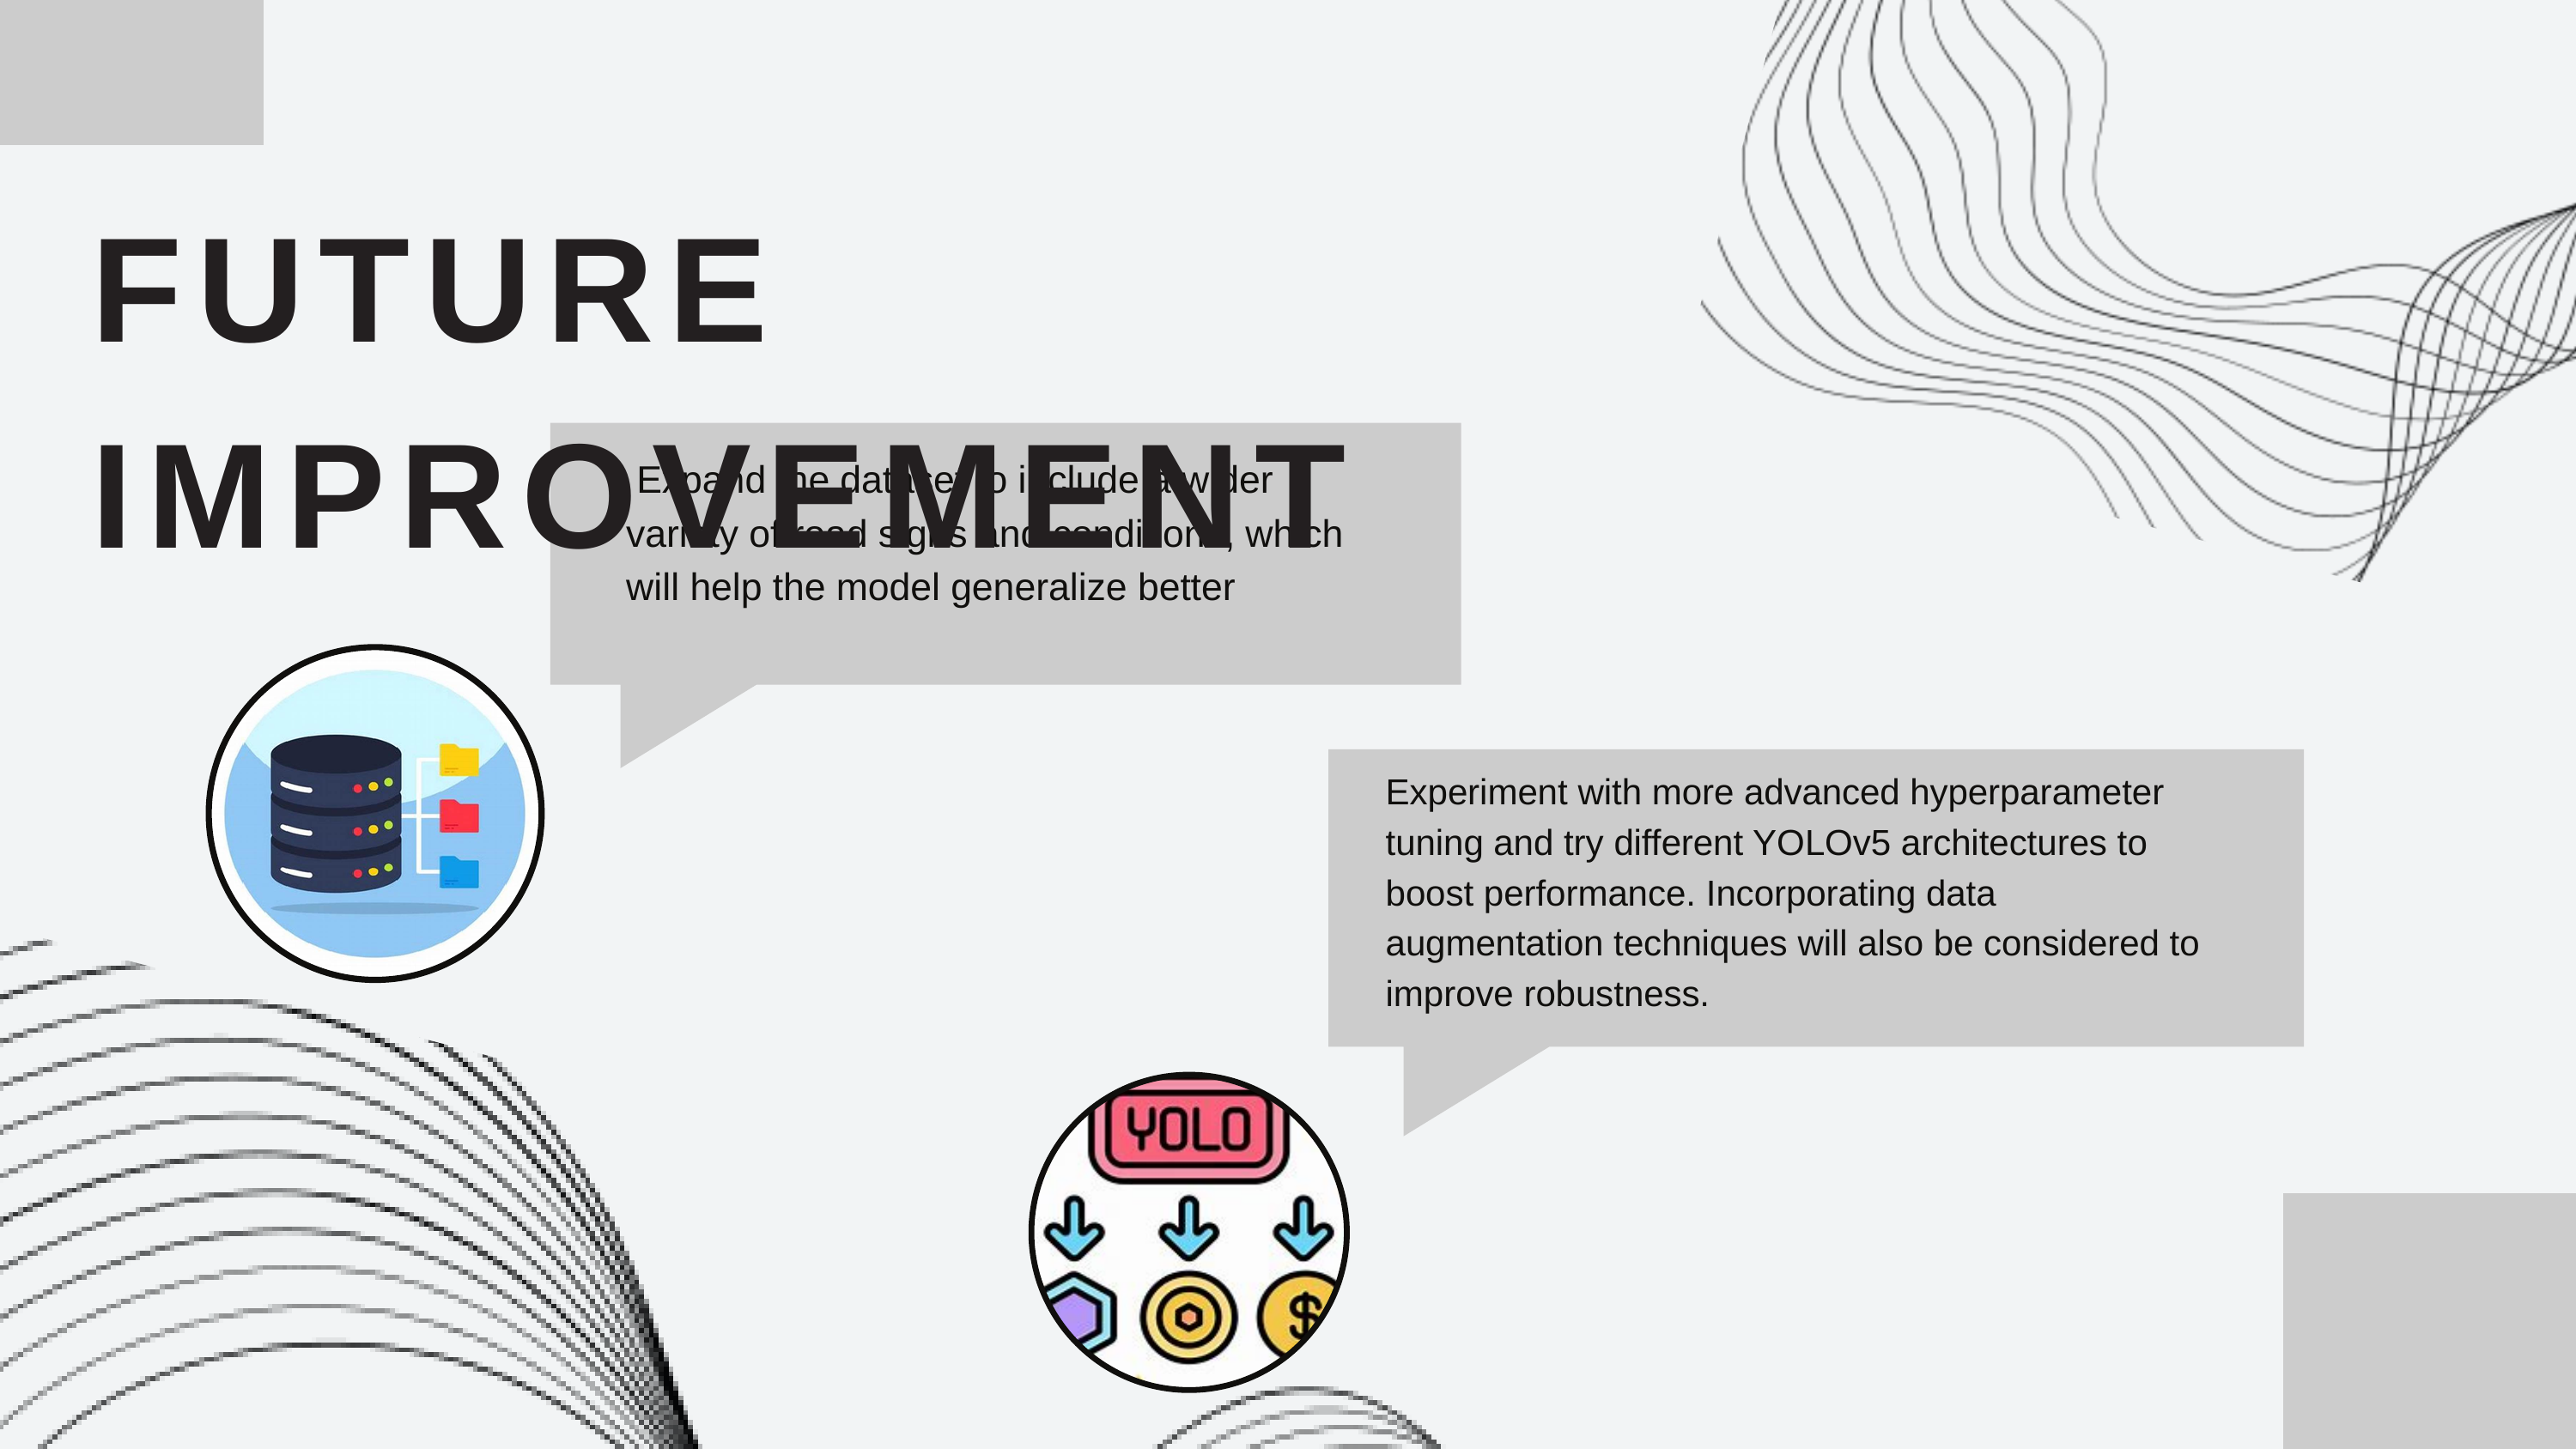

FUTURE IMPROVEMENT

 Expand the dataset to include a wider variety of road signs and conditions, which will help the model generalize better

Experiment with more advanced hyperparameter tuning and try different YOLOv5 architectures to boost performance. Incorporating data augmentation techniques will also be considered to improve robustness.